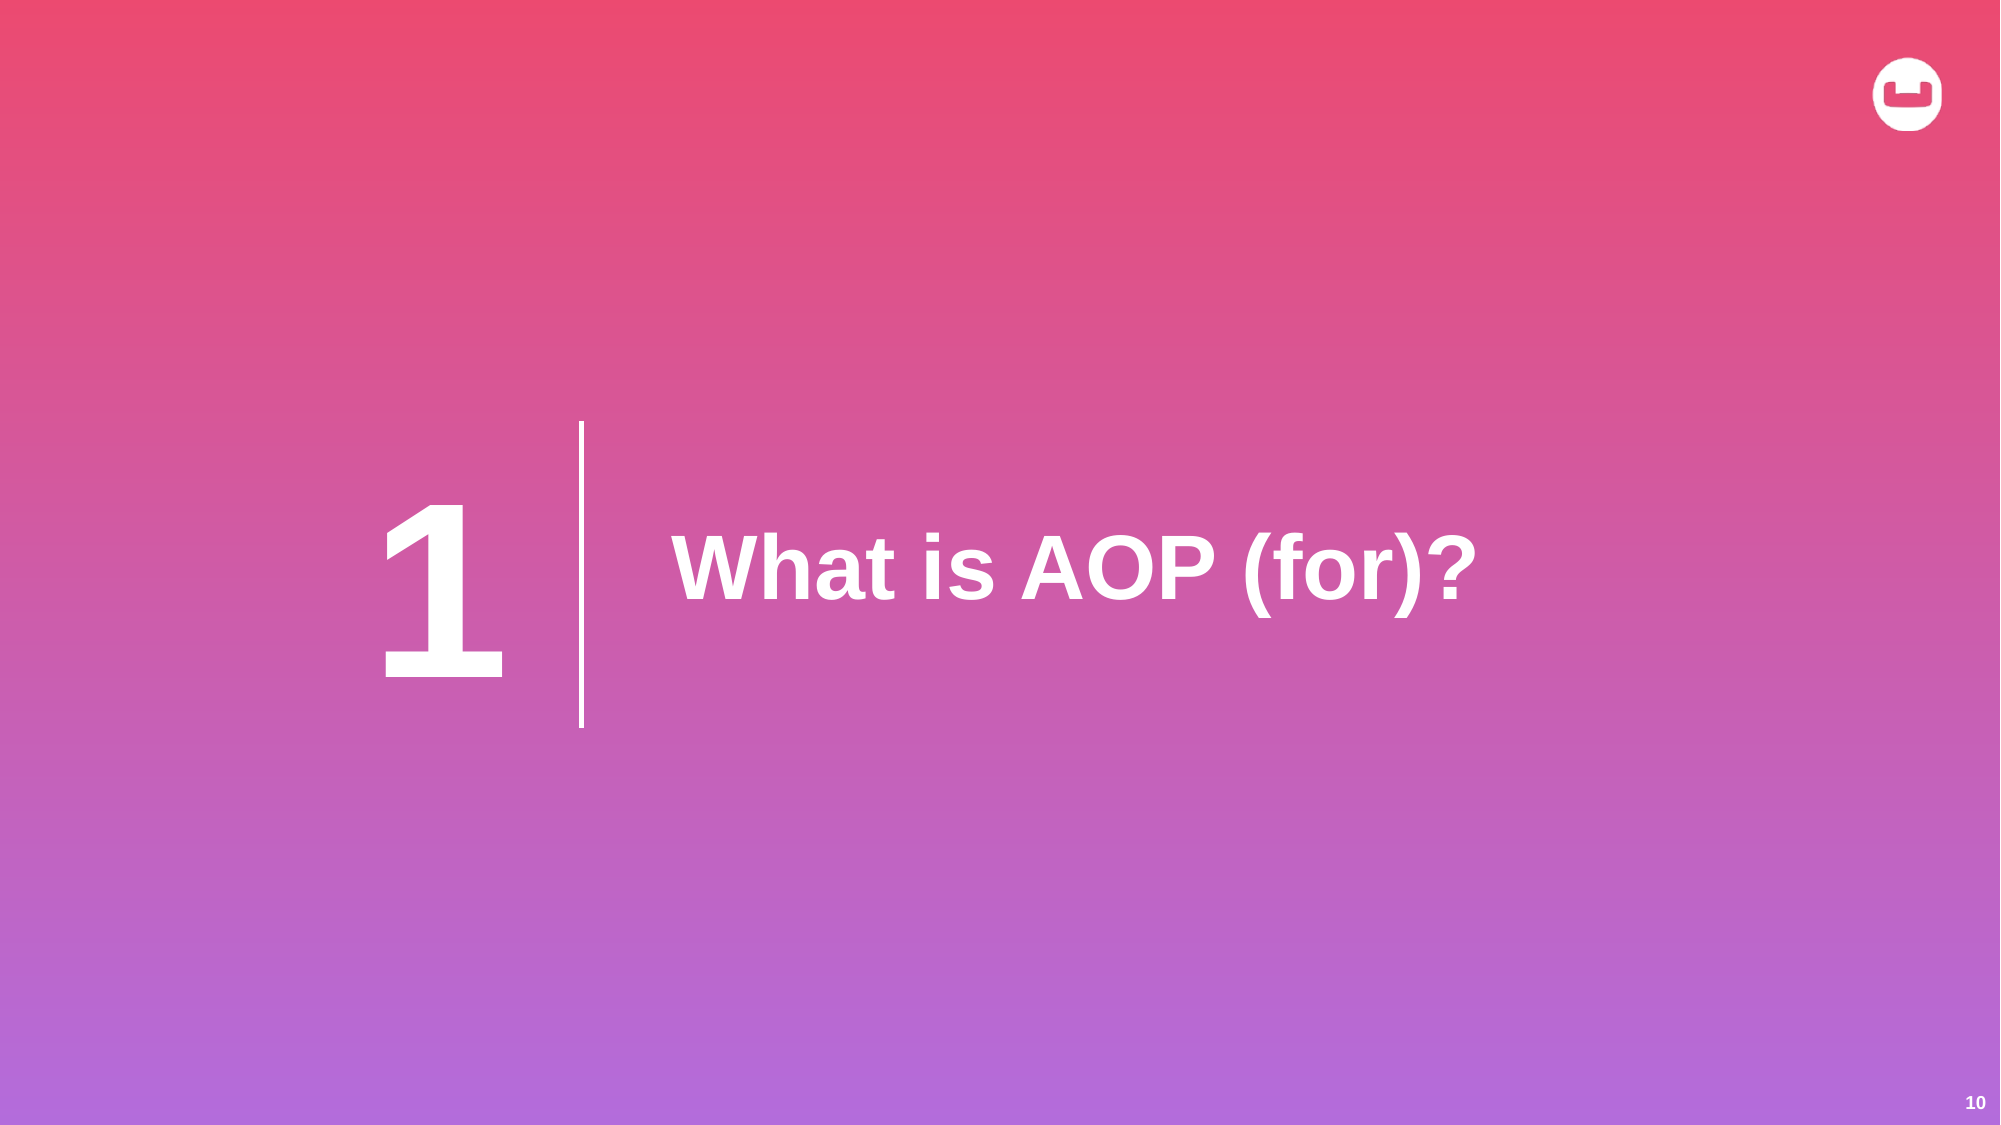

1
# What is AOP (for)?
10